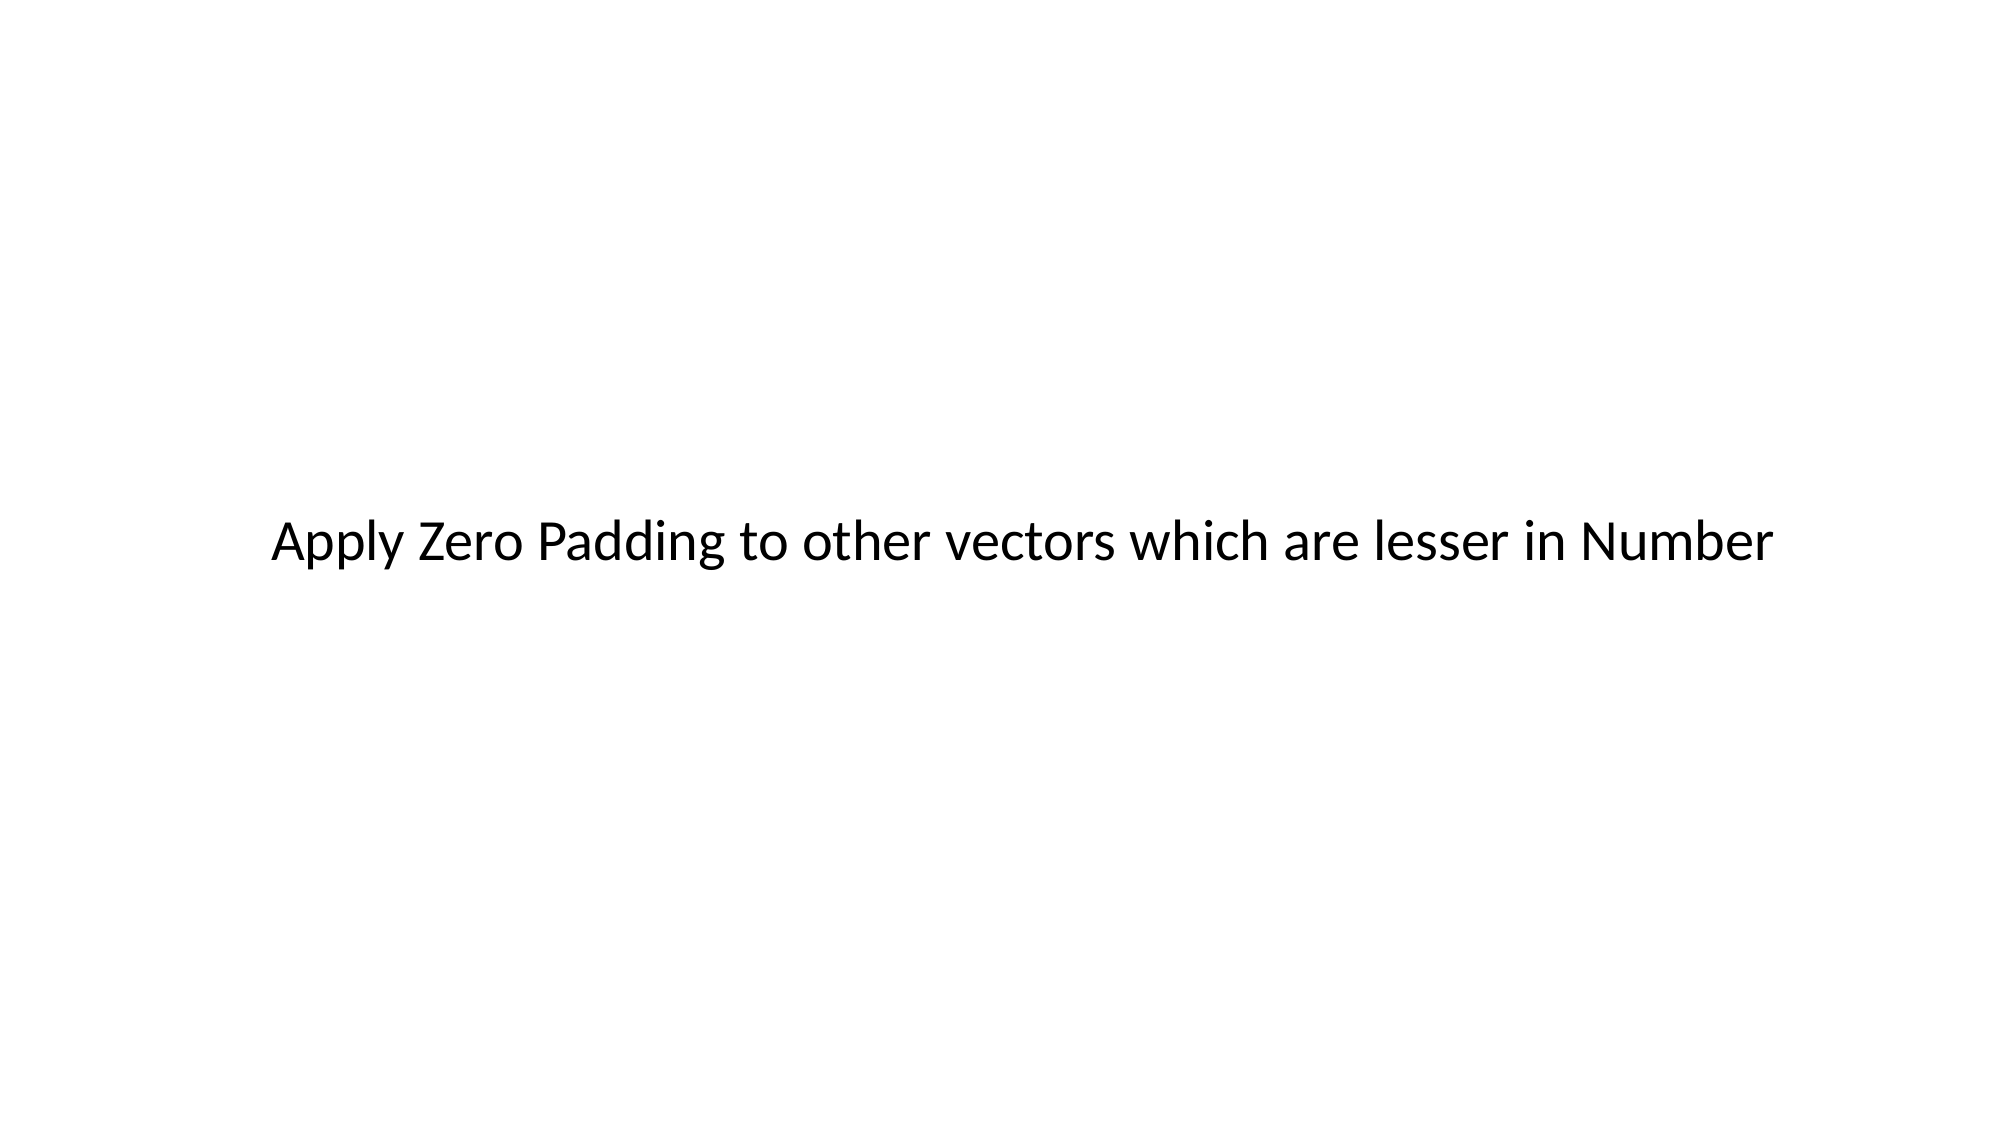

Apply Zero Padding to other vectors which are lesser in Number